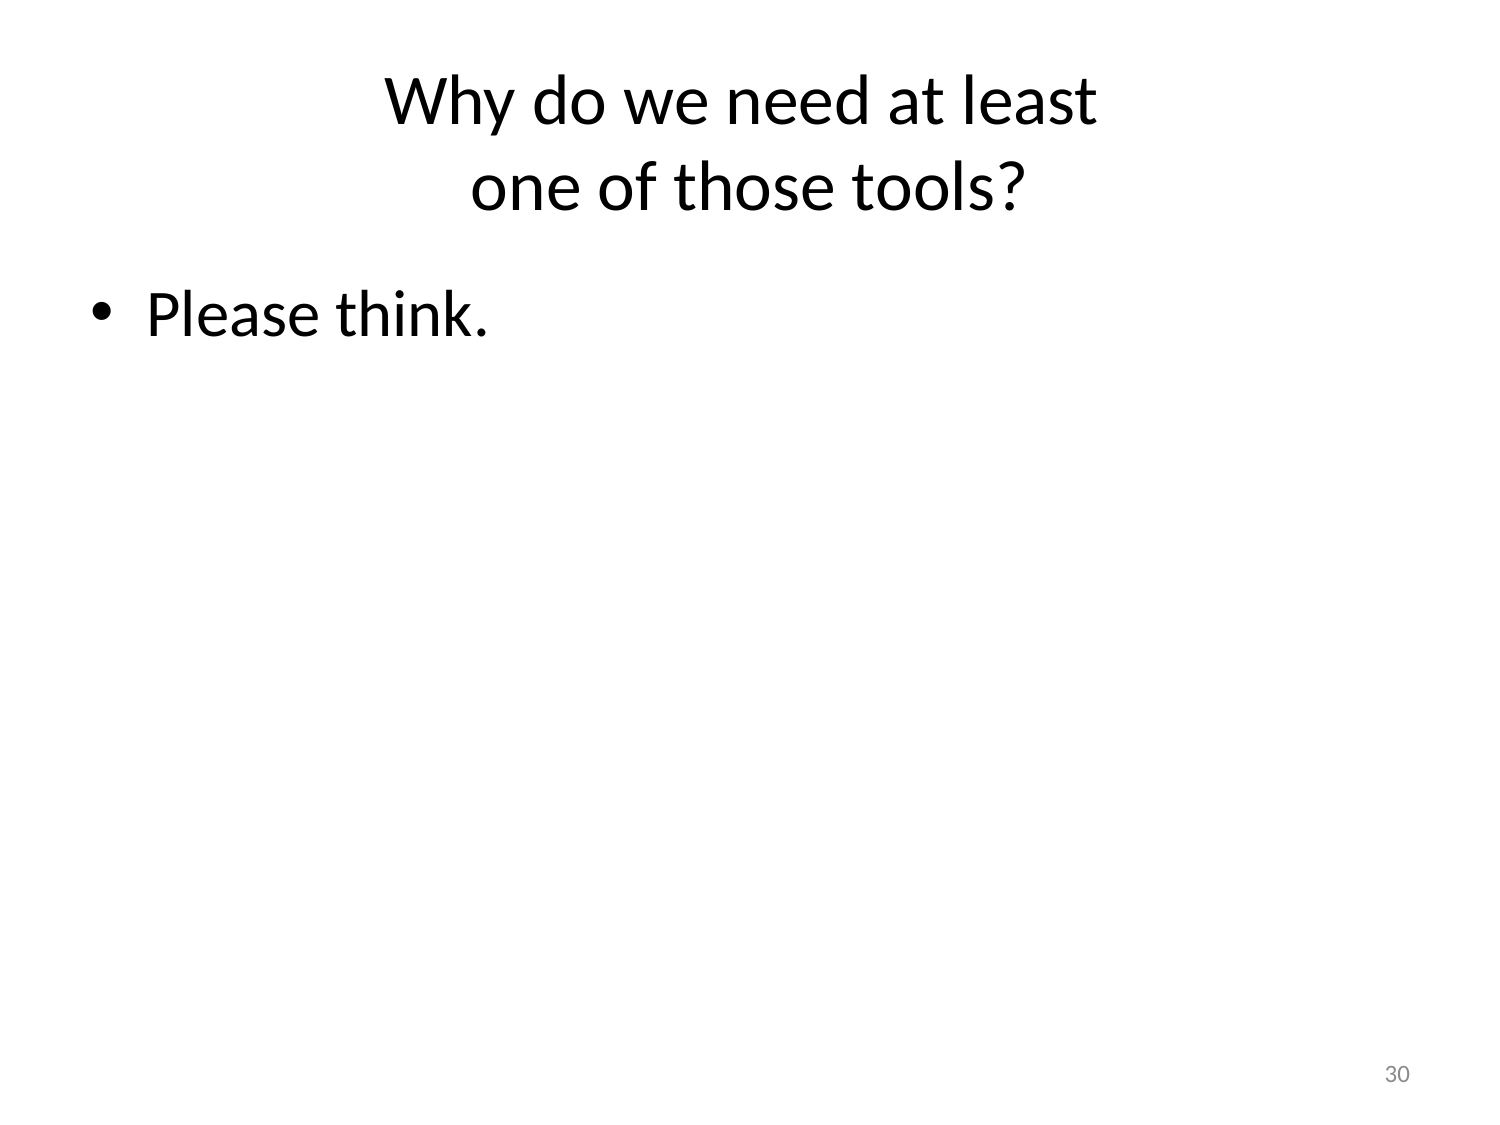

# Why do we need at least one of those tools?
Please think.
30